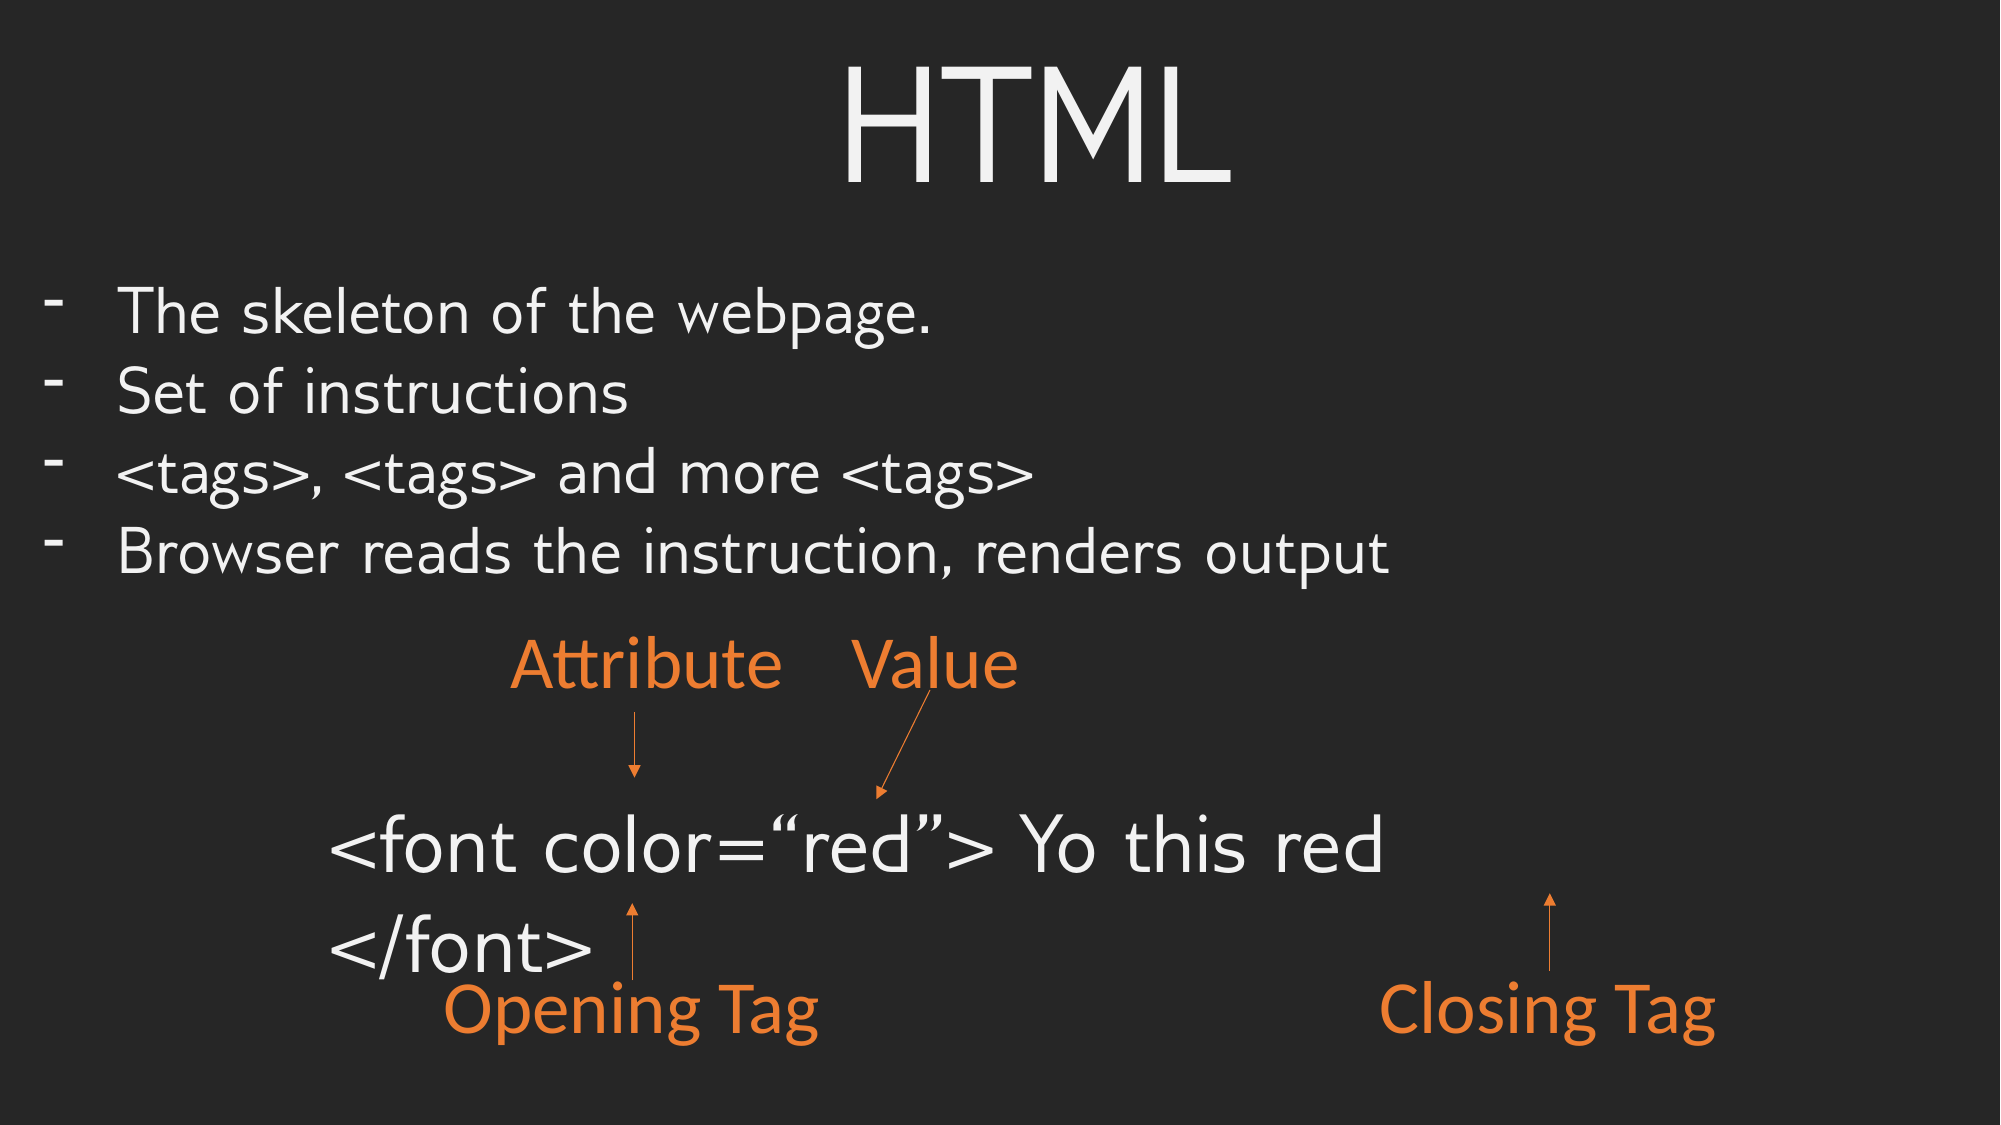

HTML
The skeleton of the webpage.
Set of instructions
<tags>, <tags> and more <tags>
Browser reads the instruction, renders output
Attribute    Value
<font color=“red”> Yo this red </font>
Closing Tag
Opening Tag